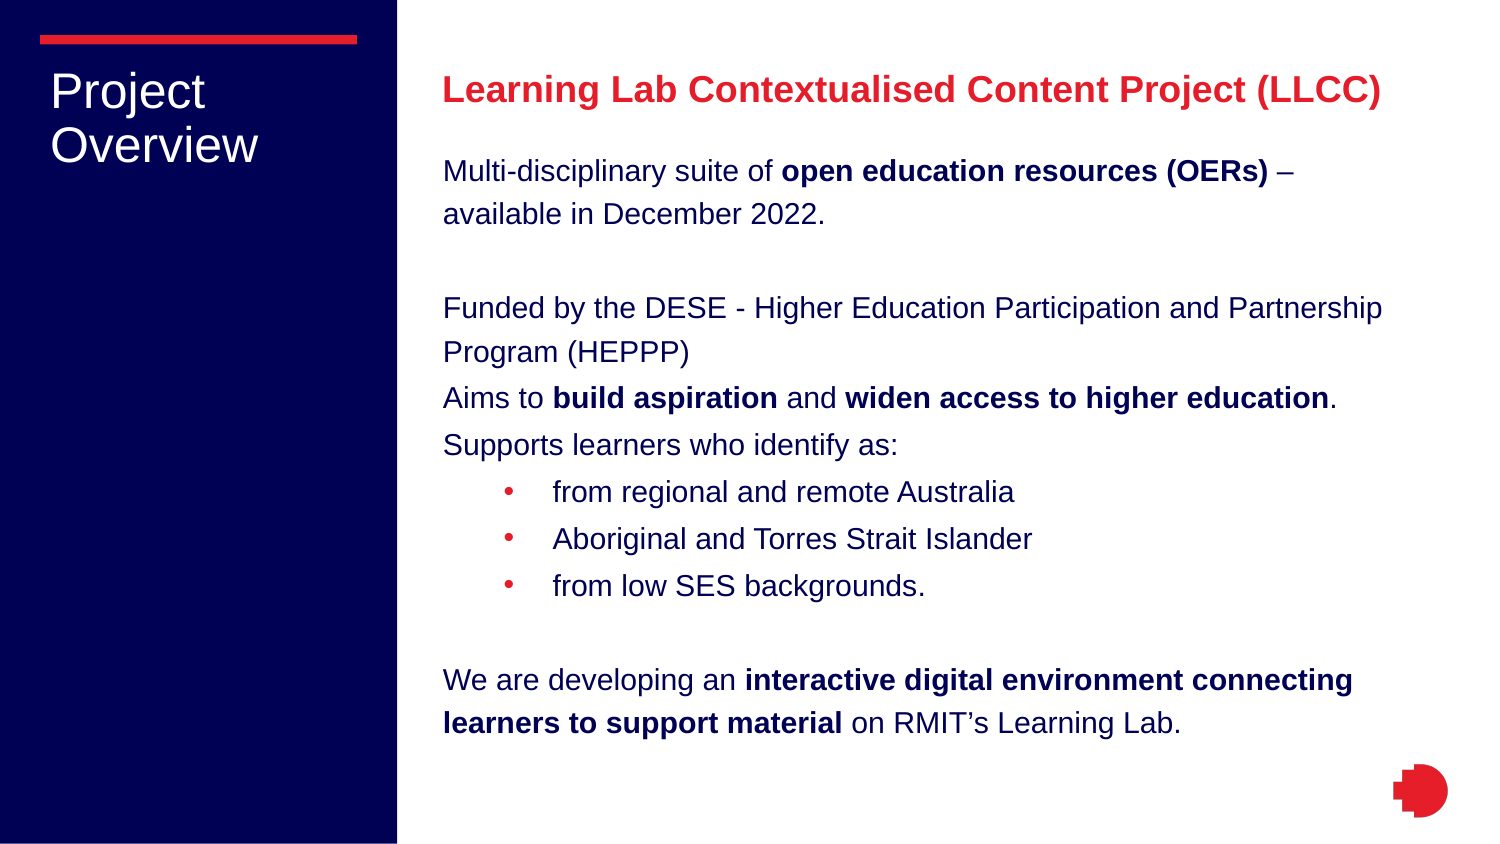

# Project Overview
Learning Lab Contextualised Content Project (LLCC)
Multi-disciplinary suite of open education resources (OERs) – available in December 2022.

Funded by the DESE - Higher Education Participation and Partnership Program (HEPPP)
Aims to build aspiration and widen access to higher education.
Supports learners who identify as:
from regional and remote Australia
Aboriginal and Torres Strait Islander
from low SES backgrounds.

We are developing an interactive digital environment connecting learners to support material on RMIT’s Learning Lab.